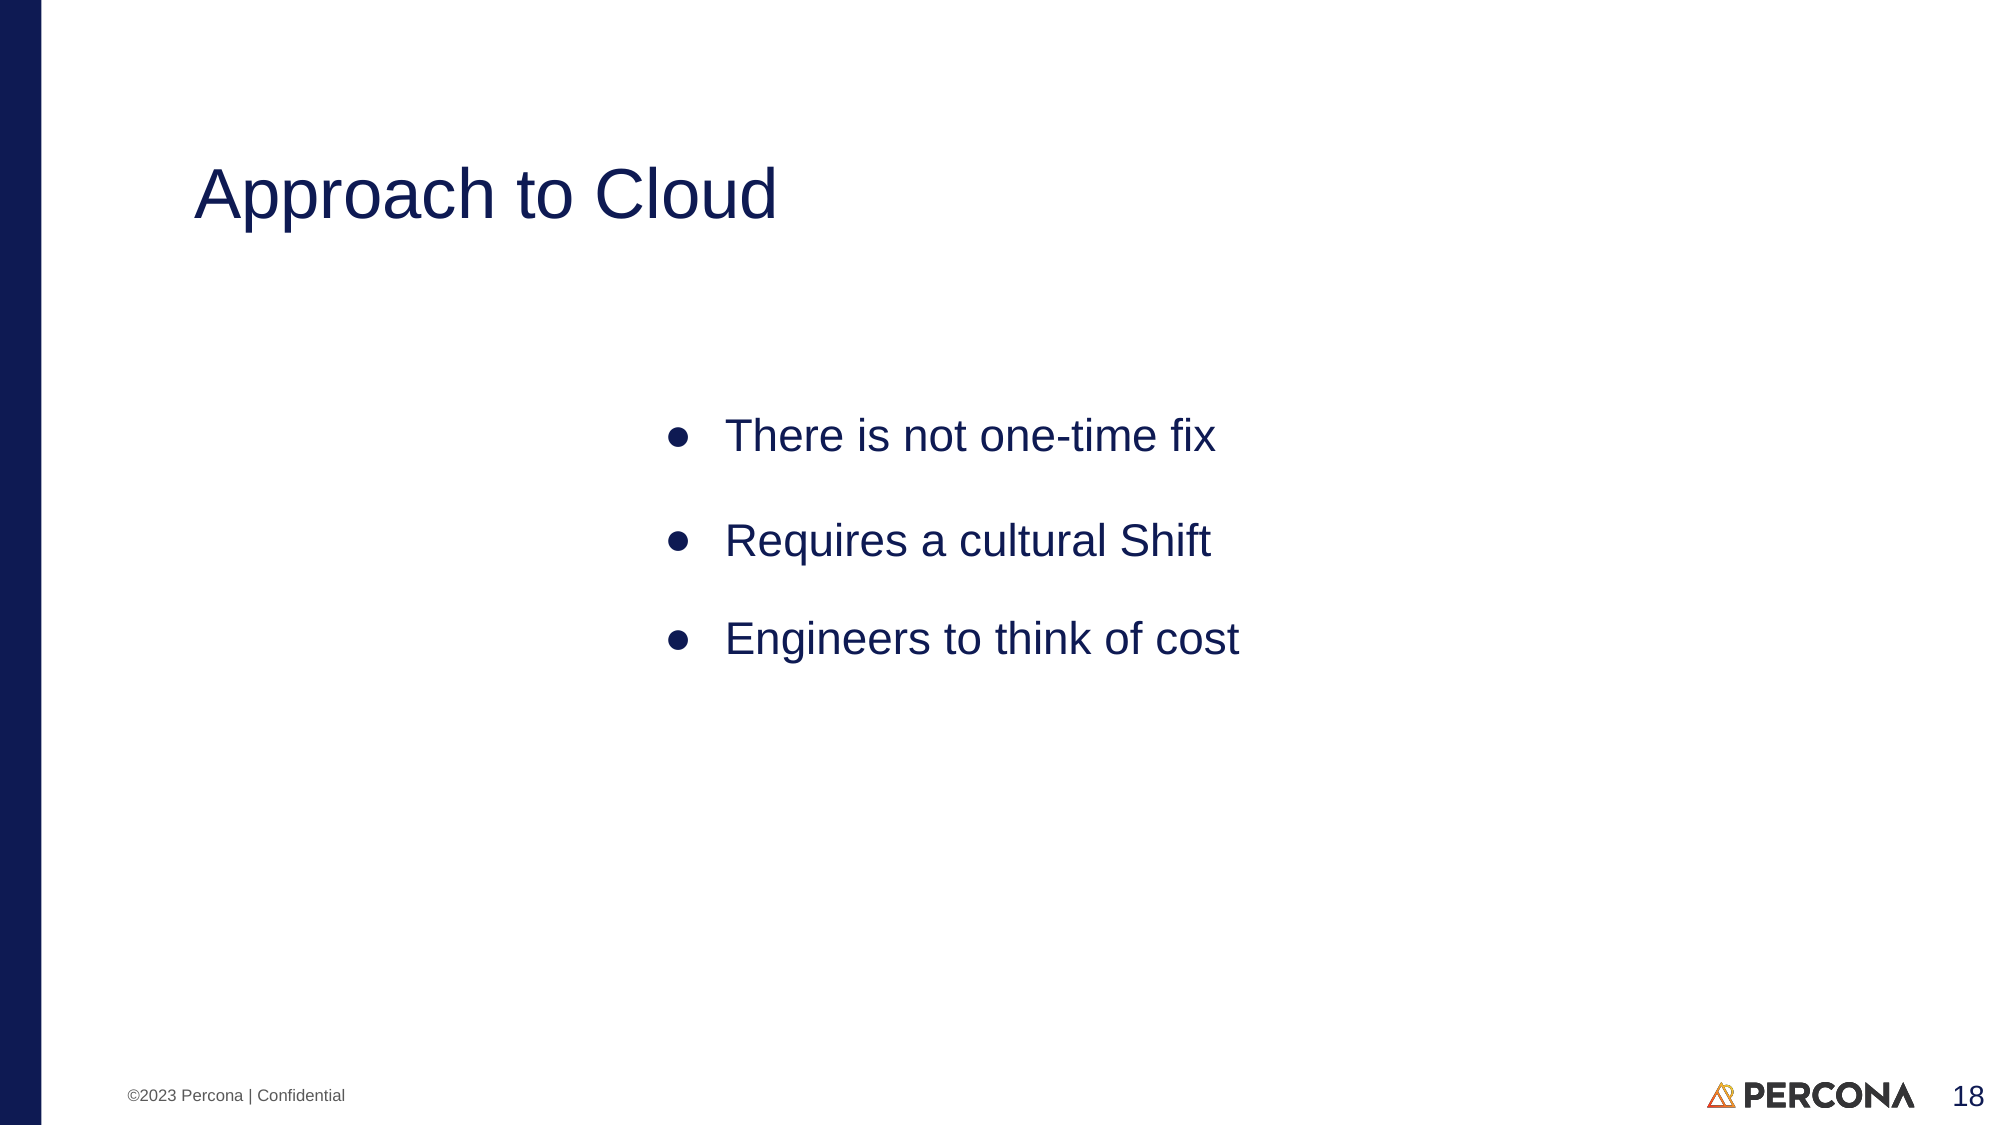

# Approach to Cloud
There is not one-time fix
Requires a cultural Shift
Engineers to think of cost
18